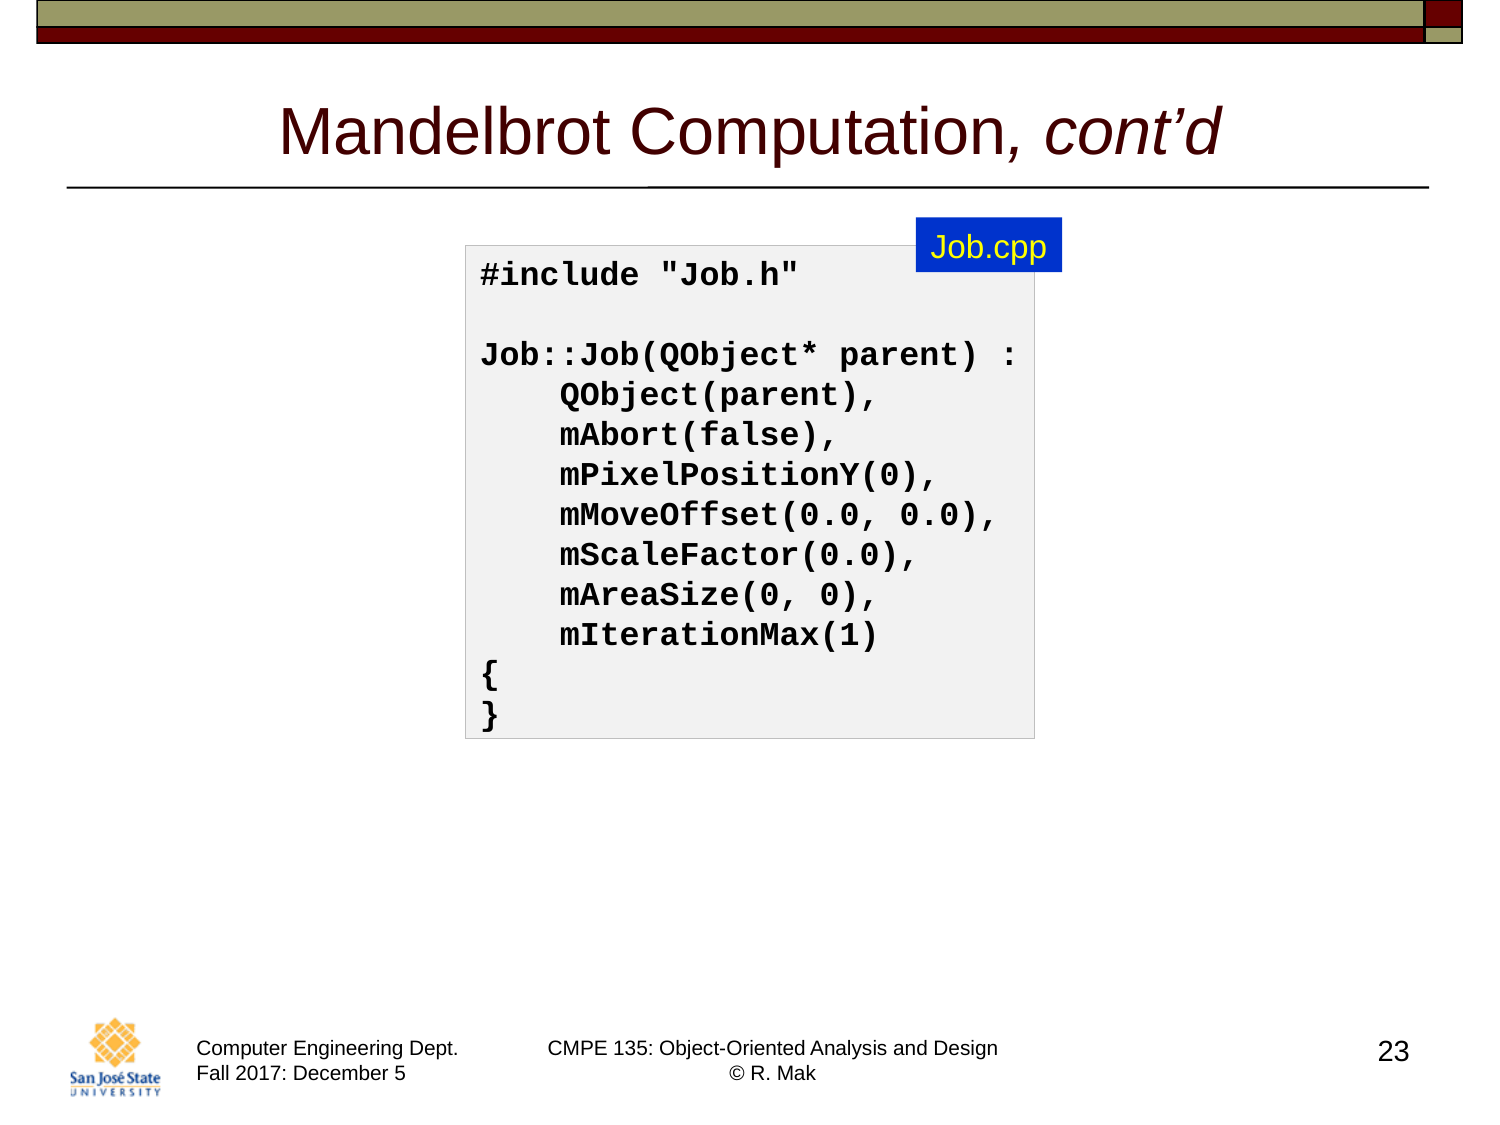

# Mandelbrot Computation, cont’d
Job.cpp
#include "Job.h"
Job::Job(QObject* parent) :
    QObject(parent),
    mAbort(false),
    mPixelPositionY(0),
    mMoveOffset(0.0, 0.0),
    mScaleFactor(0.0),
    mAreaSize(0, 0),
    mIterationMax(1)
{
}
23